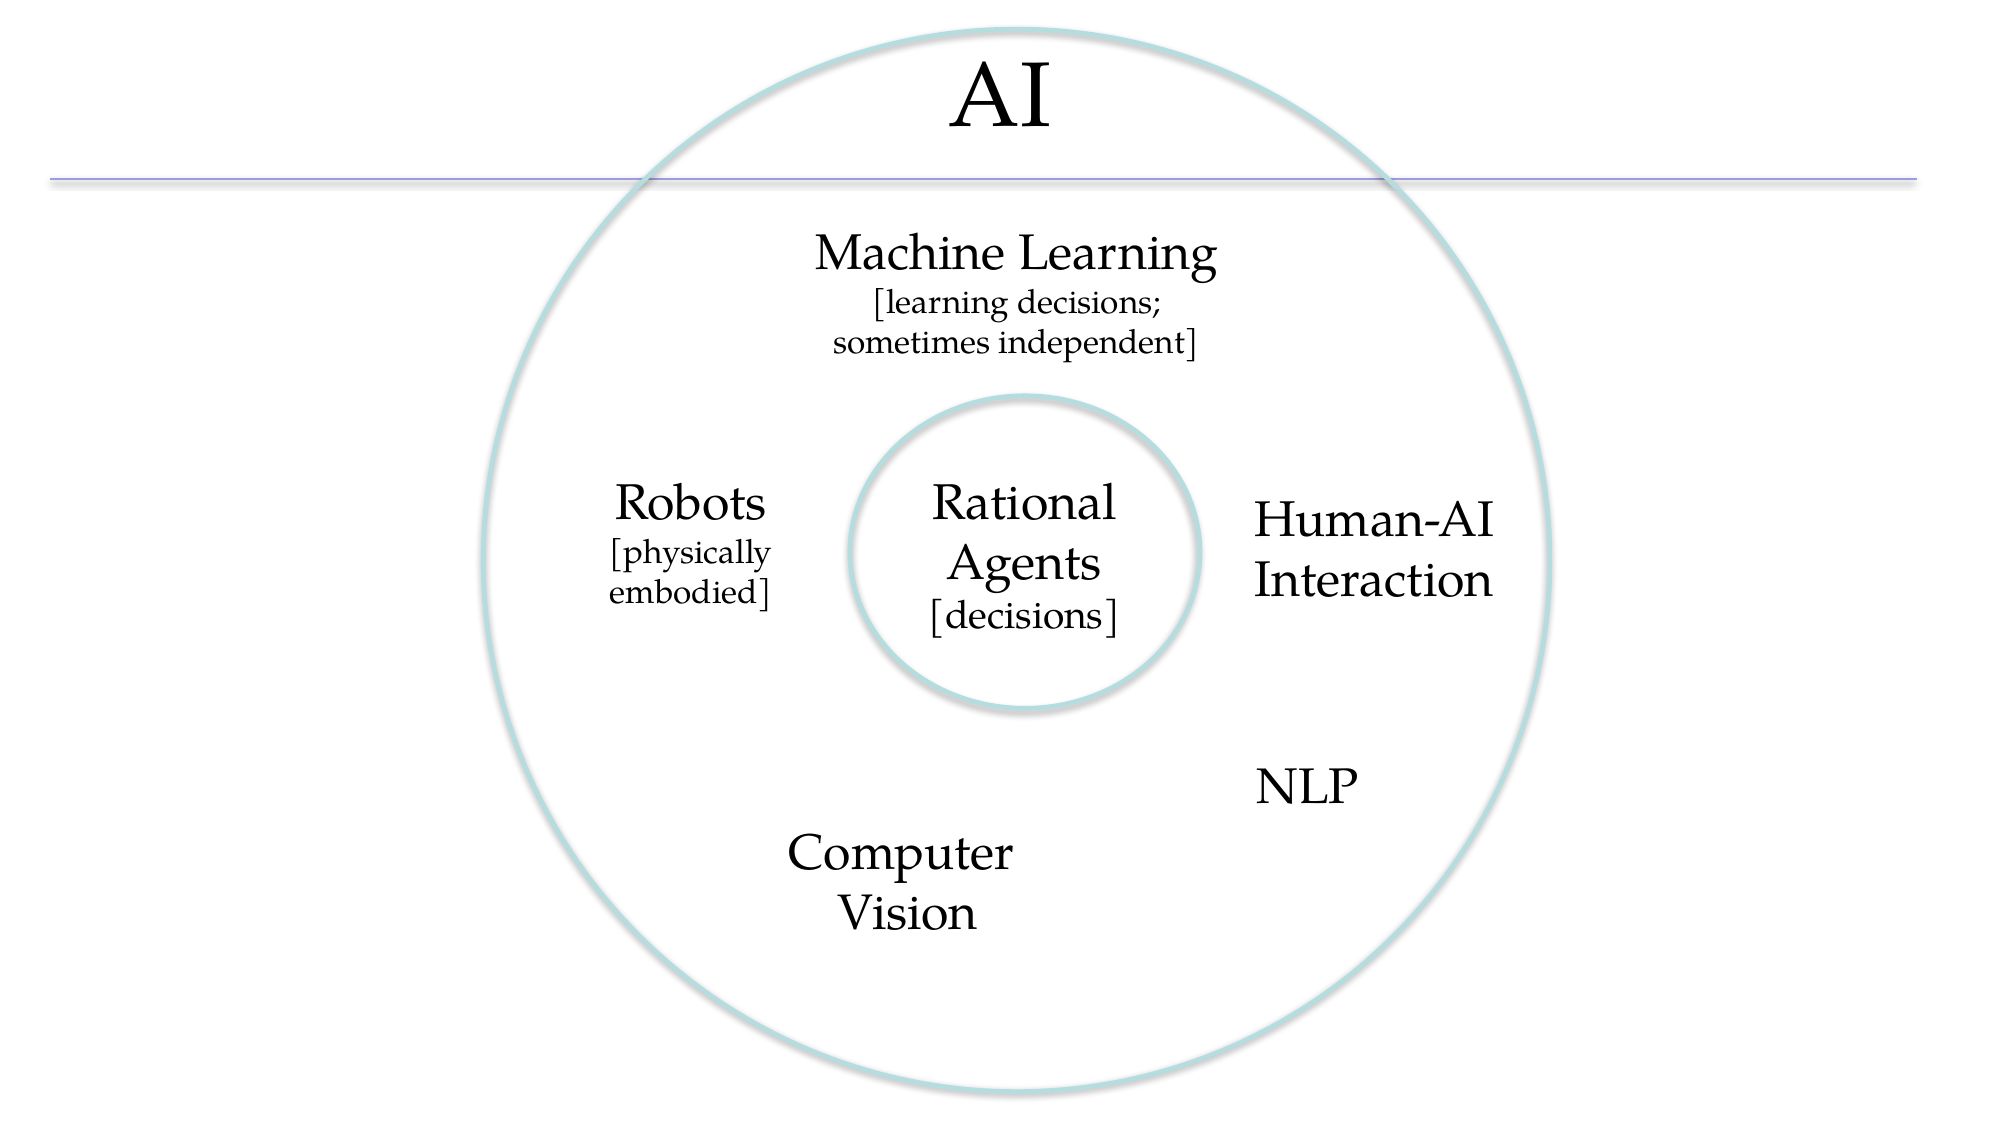

# AI

Machine Learning
[learning decisions; sometimes independent]

Robots
[physically embodied]
Rational
Agents
[decisions]
Human-AI Interaction
NLP
Computer  Vision